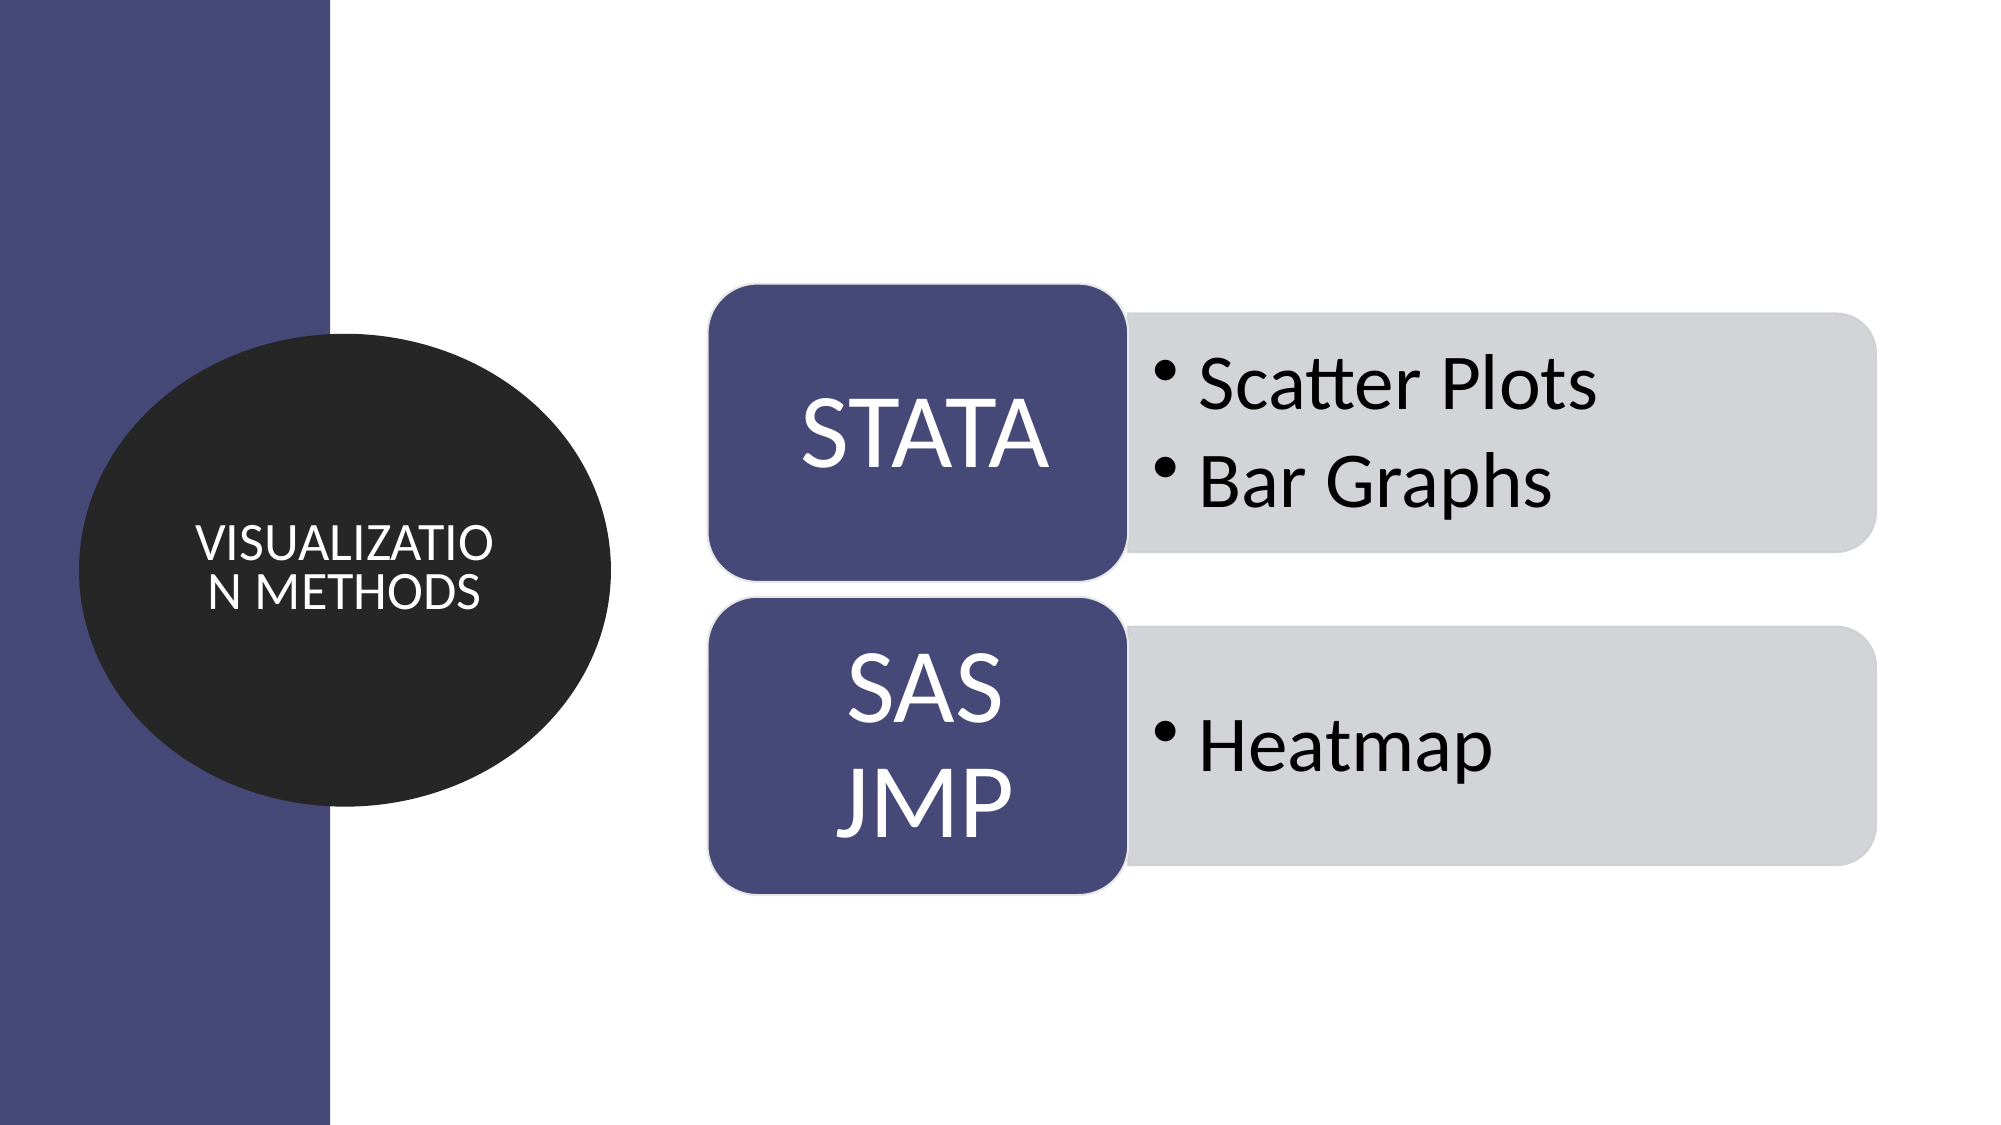

Scatter Plots
Bar Graphs
STATA
Heatmap
SAS JMP
VISUALIZATION METHODS